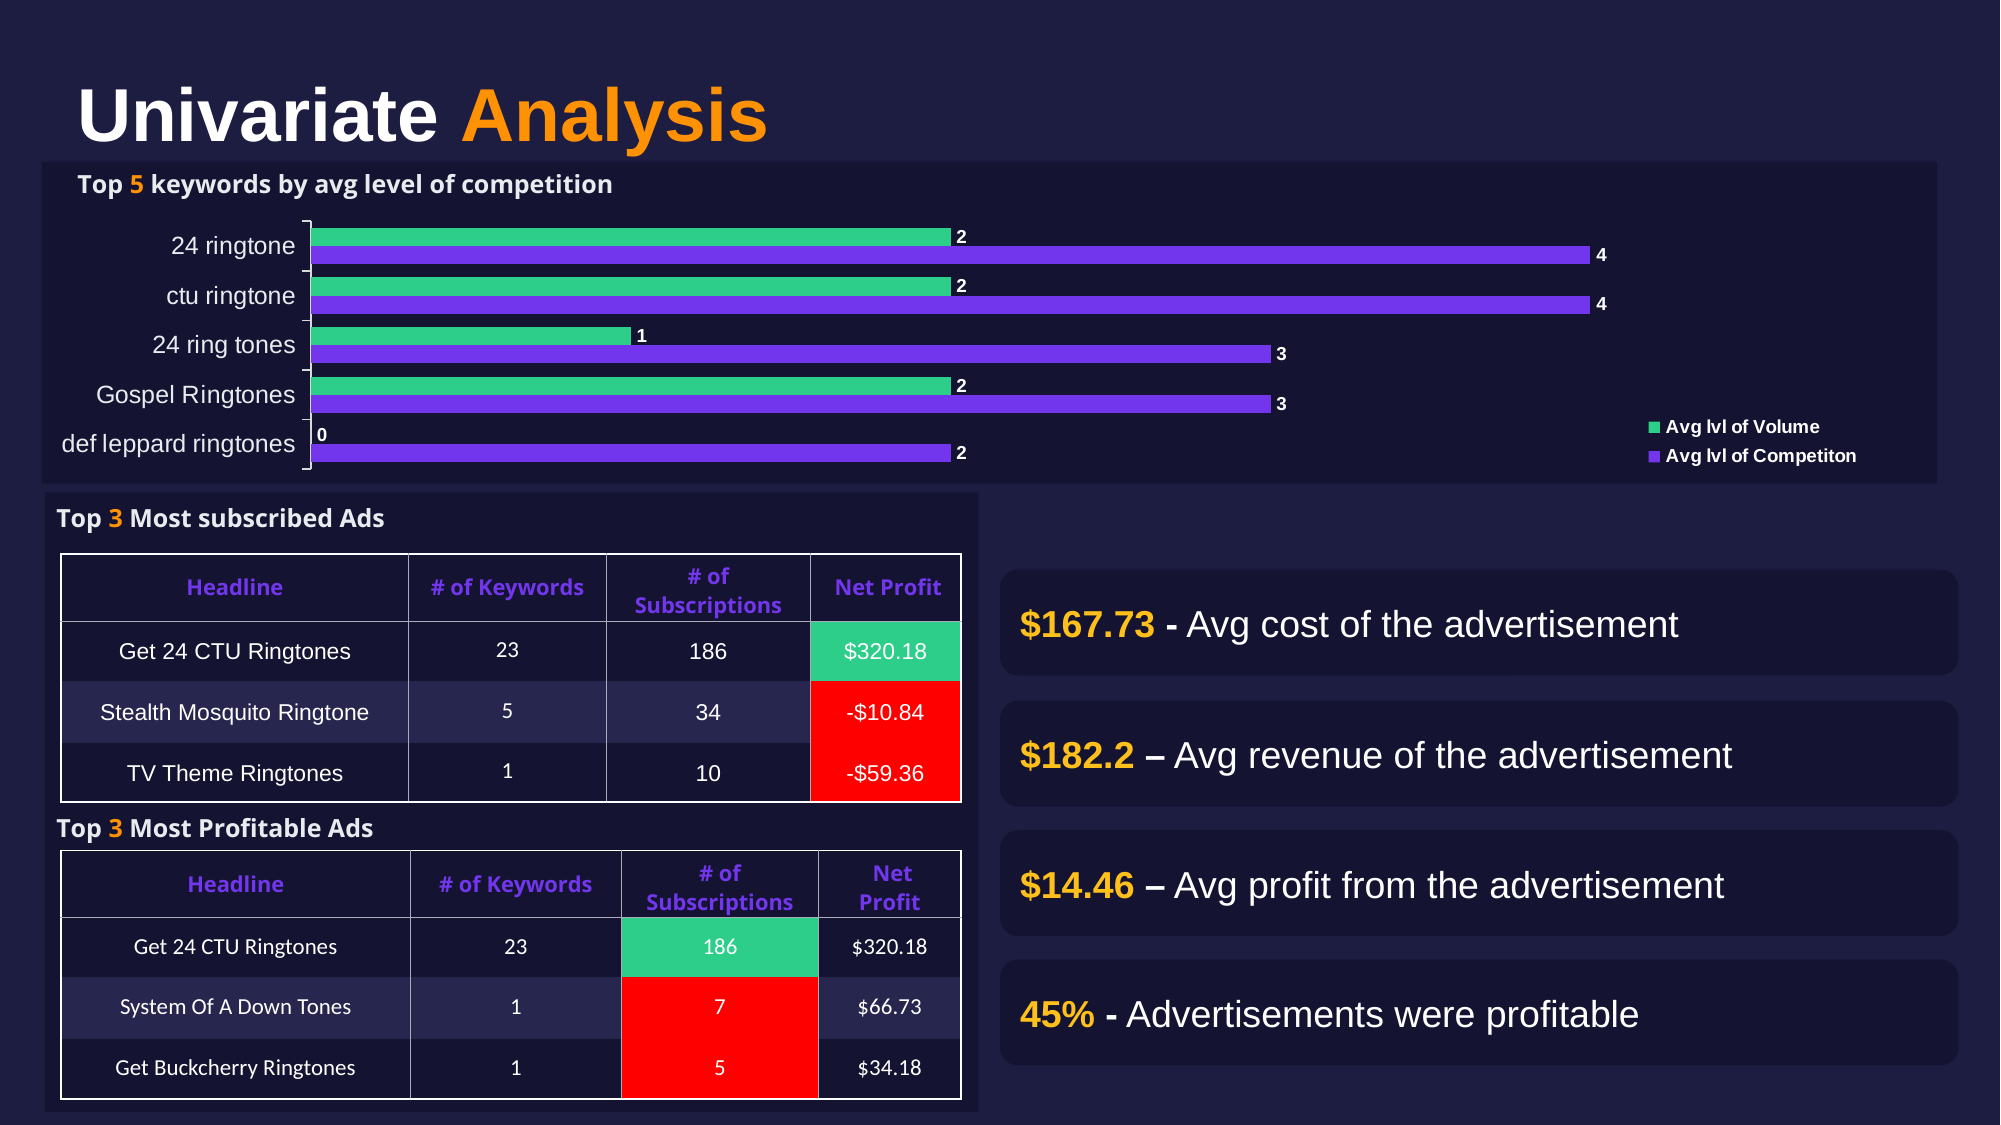

Univariate Analysis

Top 5 keywords by avg level of competition

### Chart

| Category | Avg lvl of Competiton | Avg lvl of Volume |
|---|---|---|
| def leppard ringtones | 2.0 | 0.0 |
| Gospel Ringtones | 3.0 | 2.0 |
| 24 ring tones | 3.0 | 1.0 |
| ctu ringtone | 4.0 | 2.0 |
| 24 ringtone | 4.0 | 2.0 |
Top 3 Most subscribed Ads
Top 3 Most Profitable Ads
| Headline | # of Keywords | # of Subscriptions | Net Profit |
| --- | --- | --- | --- |
| Get 24 CTU Ringtones | 23 | 186 | $320.18 |
| Stealth Mosquito Ringtone | 5 | 34 | -$10.84 |
| TV Theme Ringtones | 1 | 10 | -$59.36 |
$167.73 - Avg cost of the advertisement
$182.2 – Avg revenue of the advertisement
$14.46 – Avg profit from the advertisement
| Headline | # of Keywords | # of Subscriptions | Net Profit |
| --- | --- | --- | --- |
| Get 24 CTU Ringtones | 23 | 186 | $320.18 |
| System Of A Down Tones | 1 | 7 | $66.73 |
| Get Buckcherry Ringtones | 1 | 5 | $34.18 |
45% - Advertisements were profitable